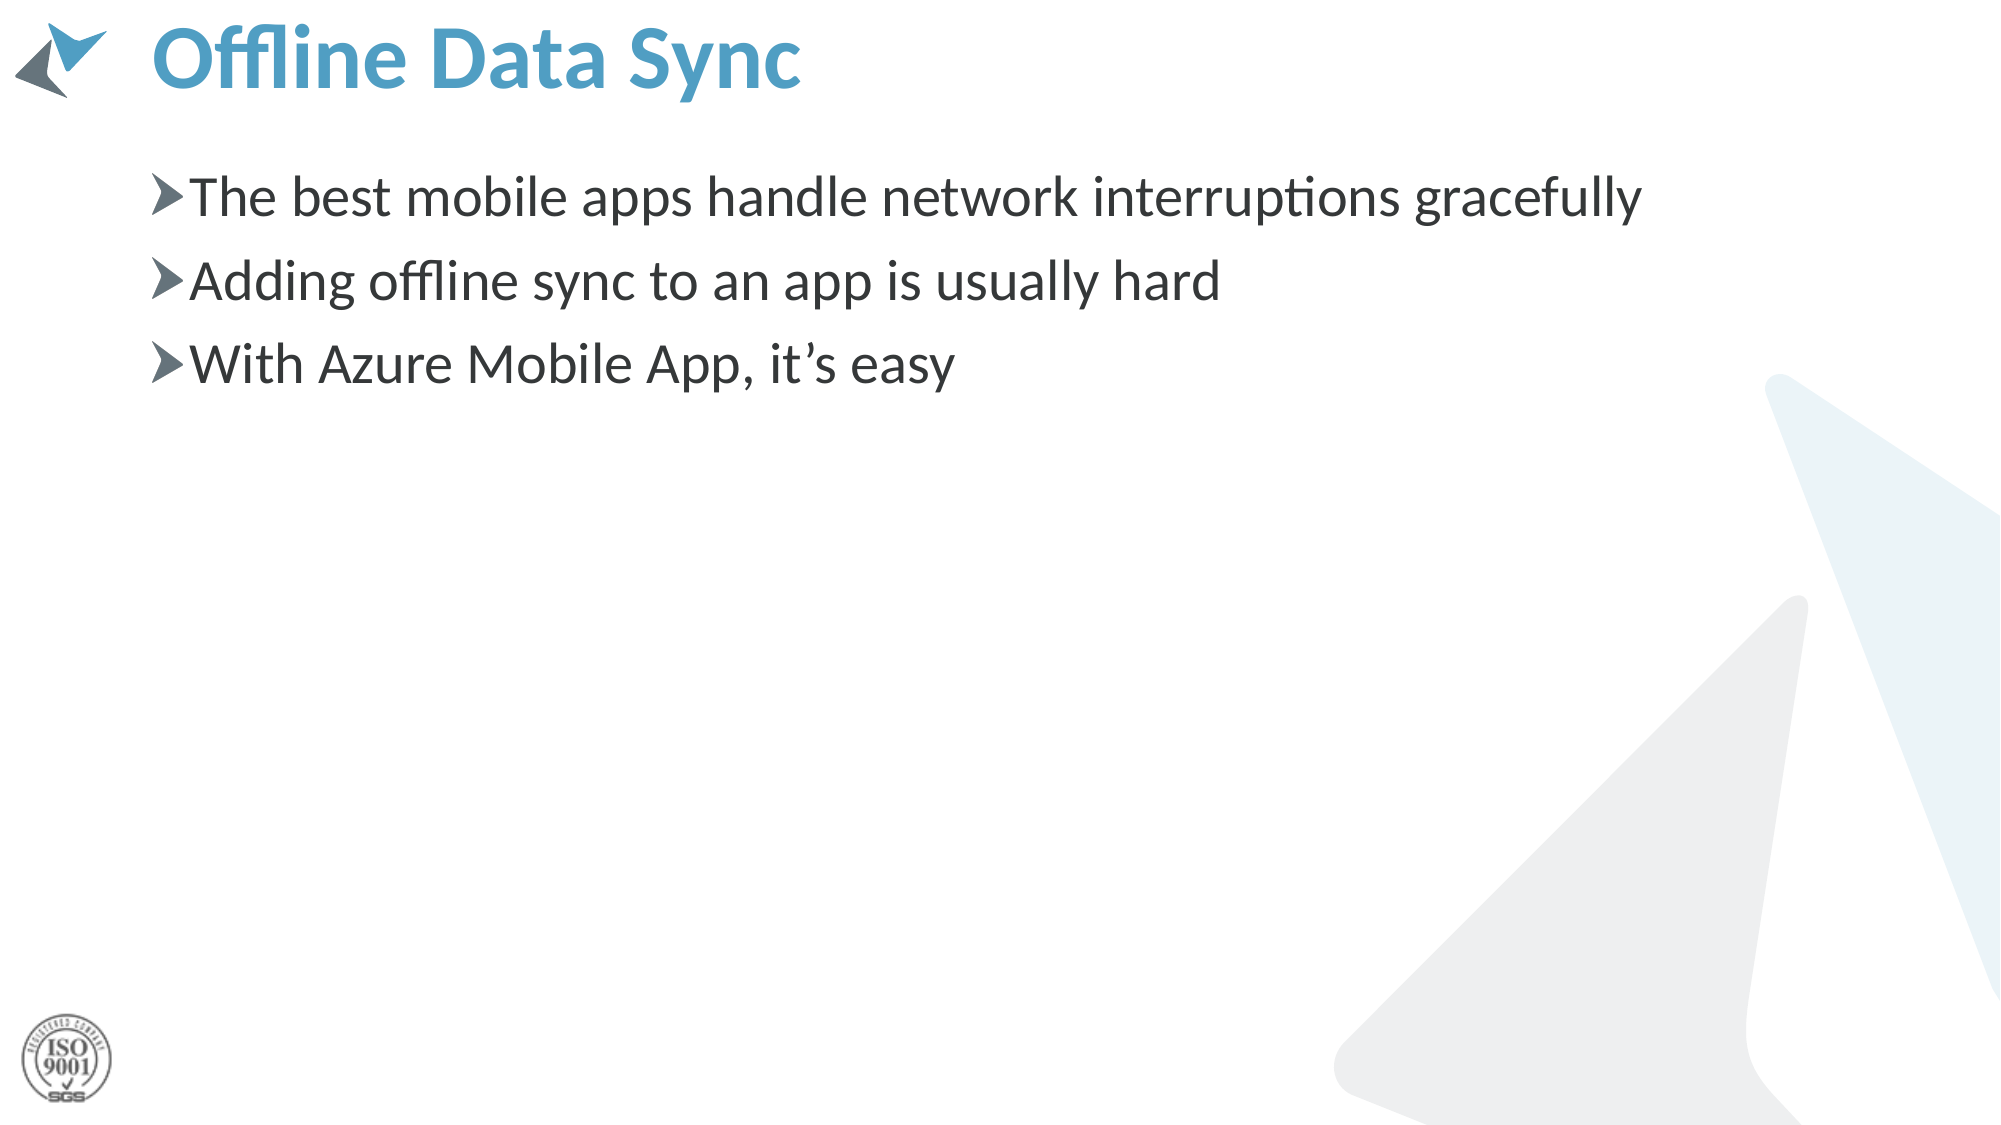

# Offline Data Sync
The best mobile apps handle network interruptions gracefully
Adding offline sync to an app is usually hard
With Azure Mobile App, it’s easy